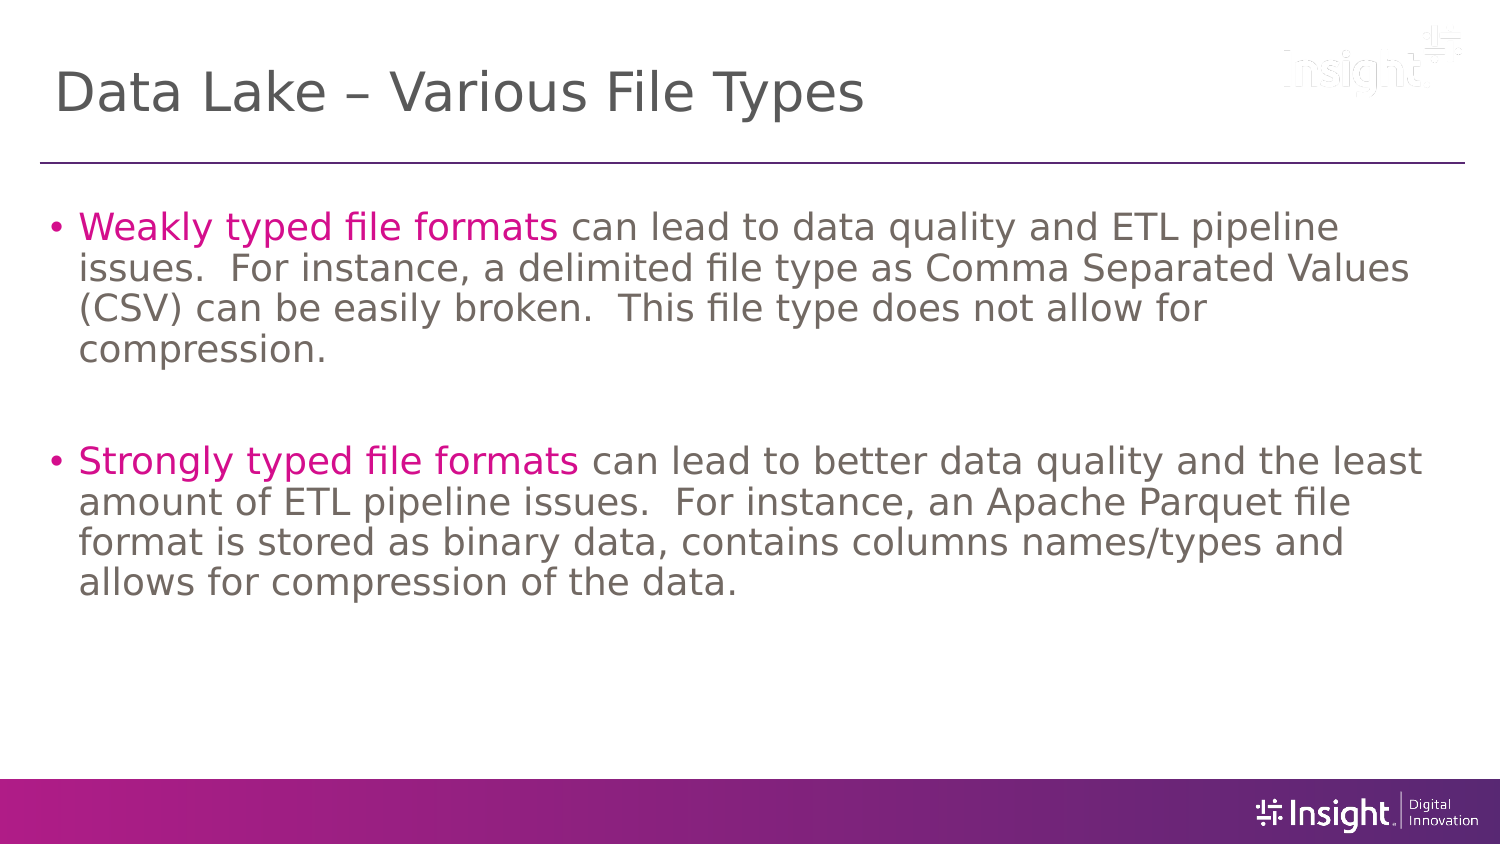

# Data Lake – Various File Types
Weakly typed file formats can lead to data quality and ETL pipeline issues.  For instance, a delimited file type as Comma Separated Values (CSV) can be easily broken.  This file type does not allow for compression.

Strongly typed file formats can lead to better data quality and the least amount of ETL pipeline issues.  For instance, an Apache Parquet file format is stored as binary data, contains columns names/types and allows for compression of the data.